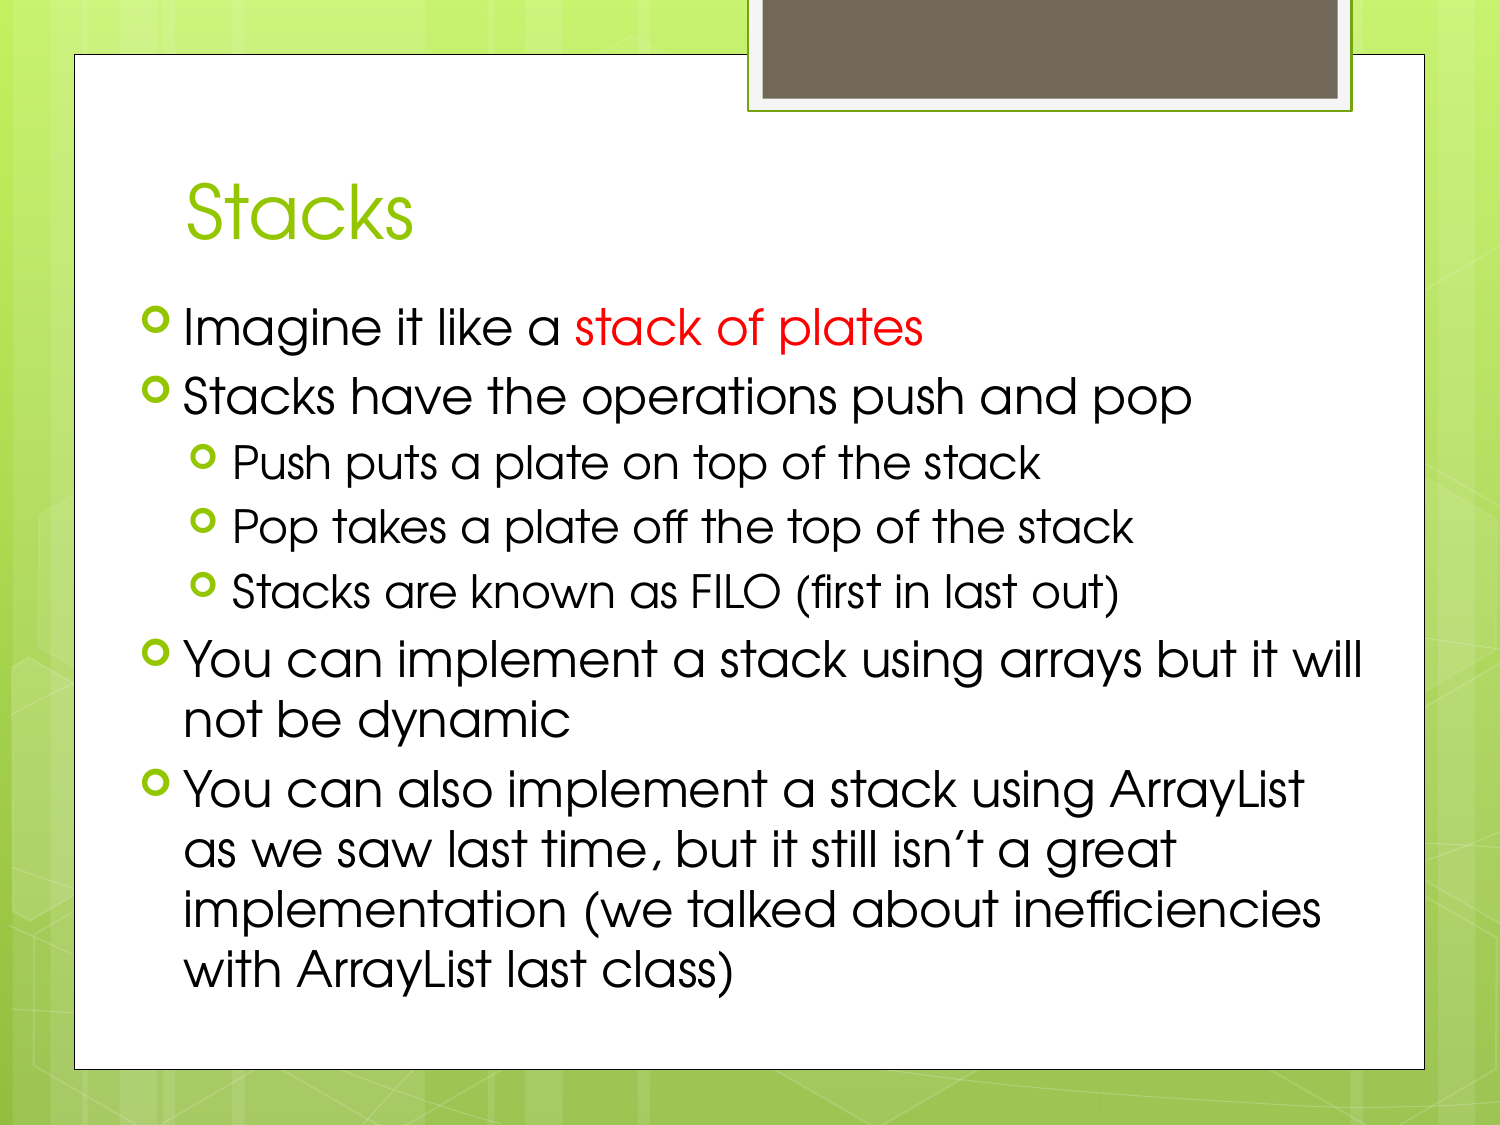

# Stacks
Imagine it like a stack of plates
Stacks have the operations push and pop
Push puts a plate on top of the stack
Pop takes a plate off the top of the stack
Stacks are known as FILO (first in last out)
You can implement a stack using arrays but it will not be dynamic
You can also implement a stack using ArrayList as we saw last time, but it still isn’t a great implementation (we talked about inefficiencies with ArrayList last class)